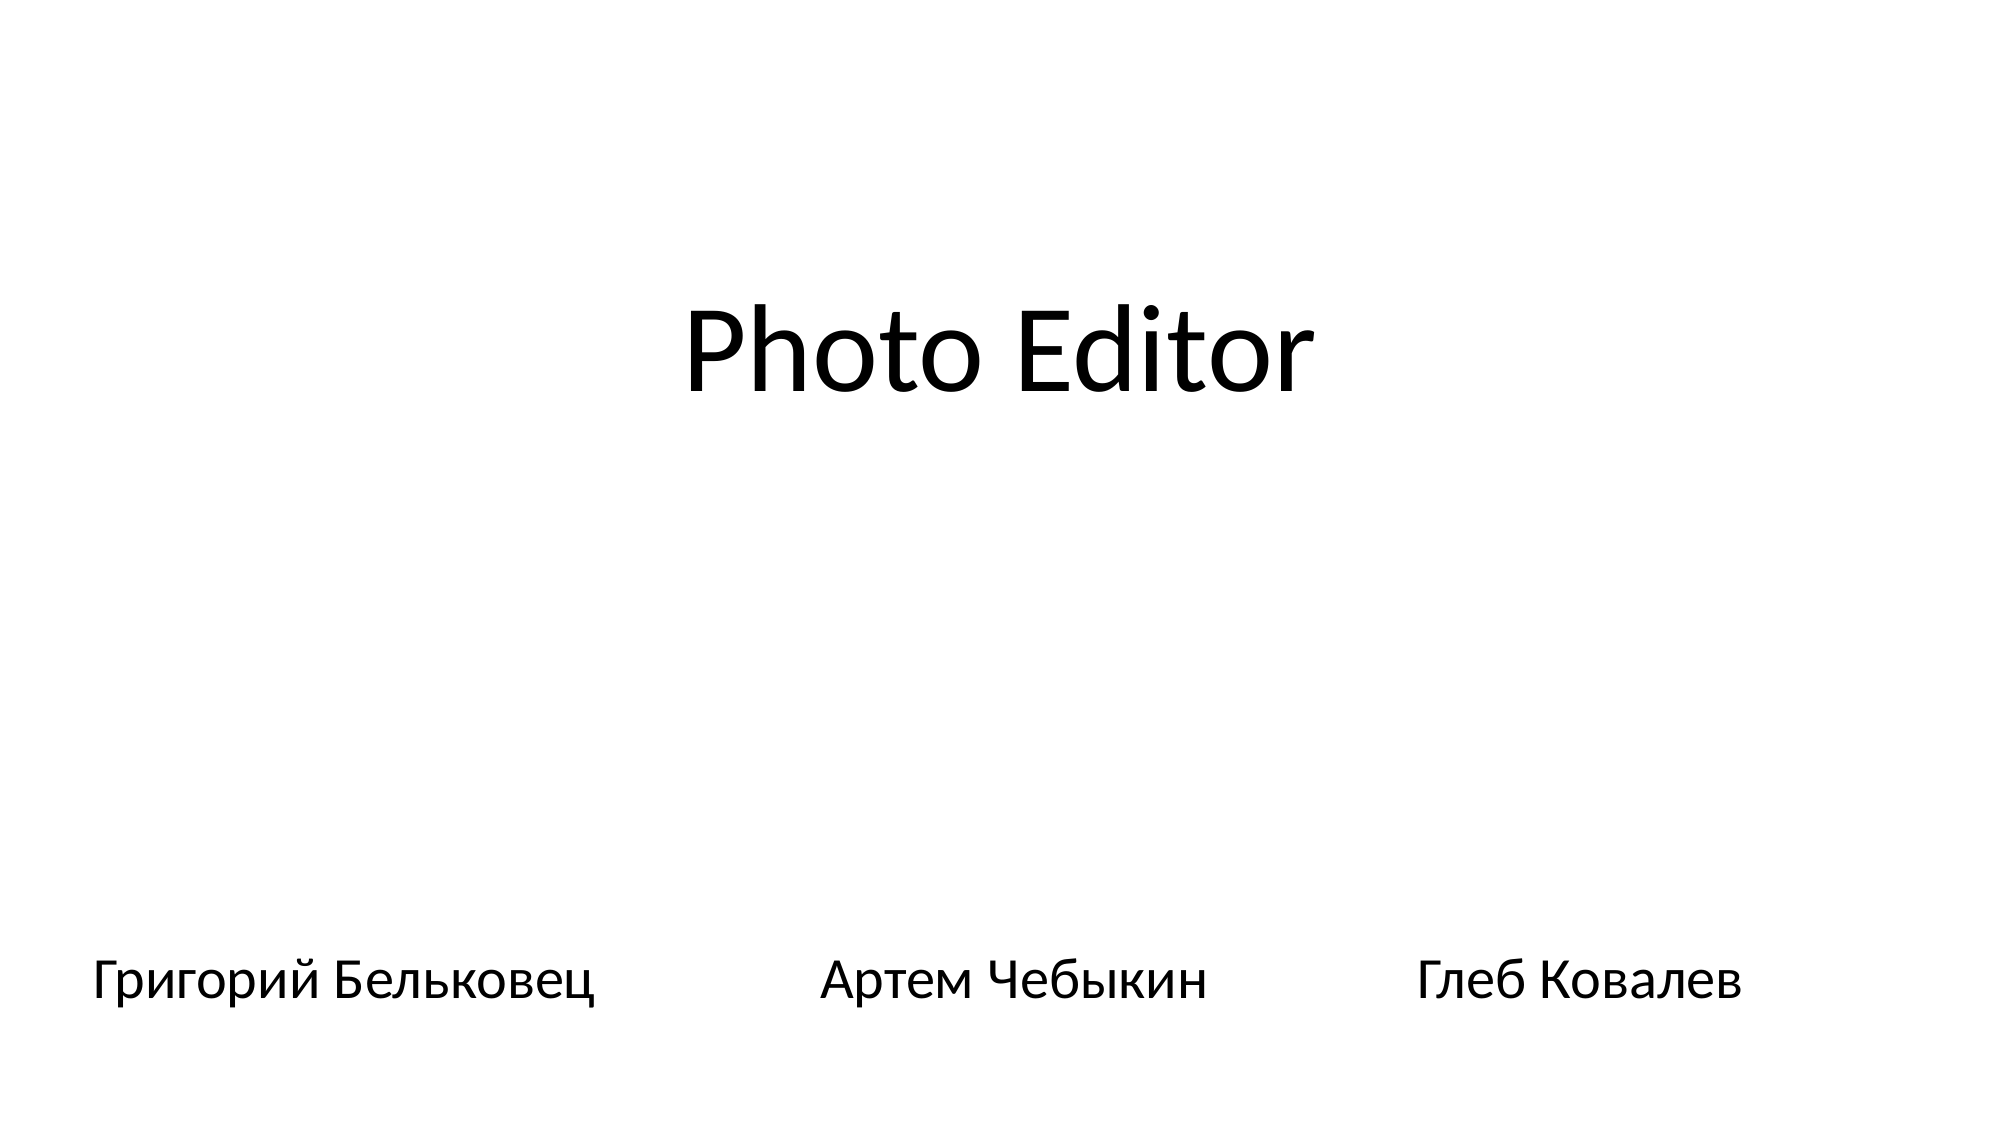

# Photo Editor
Григорий Бельковец
Артем Чебыкин
Глеб Ковалев